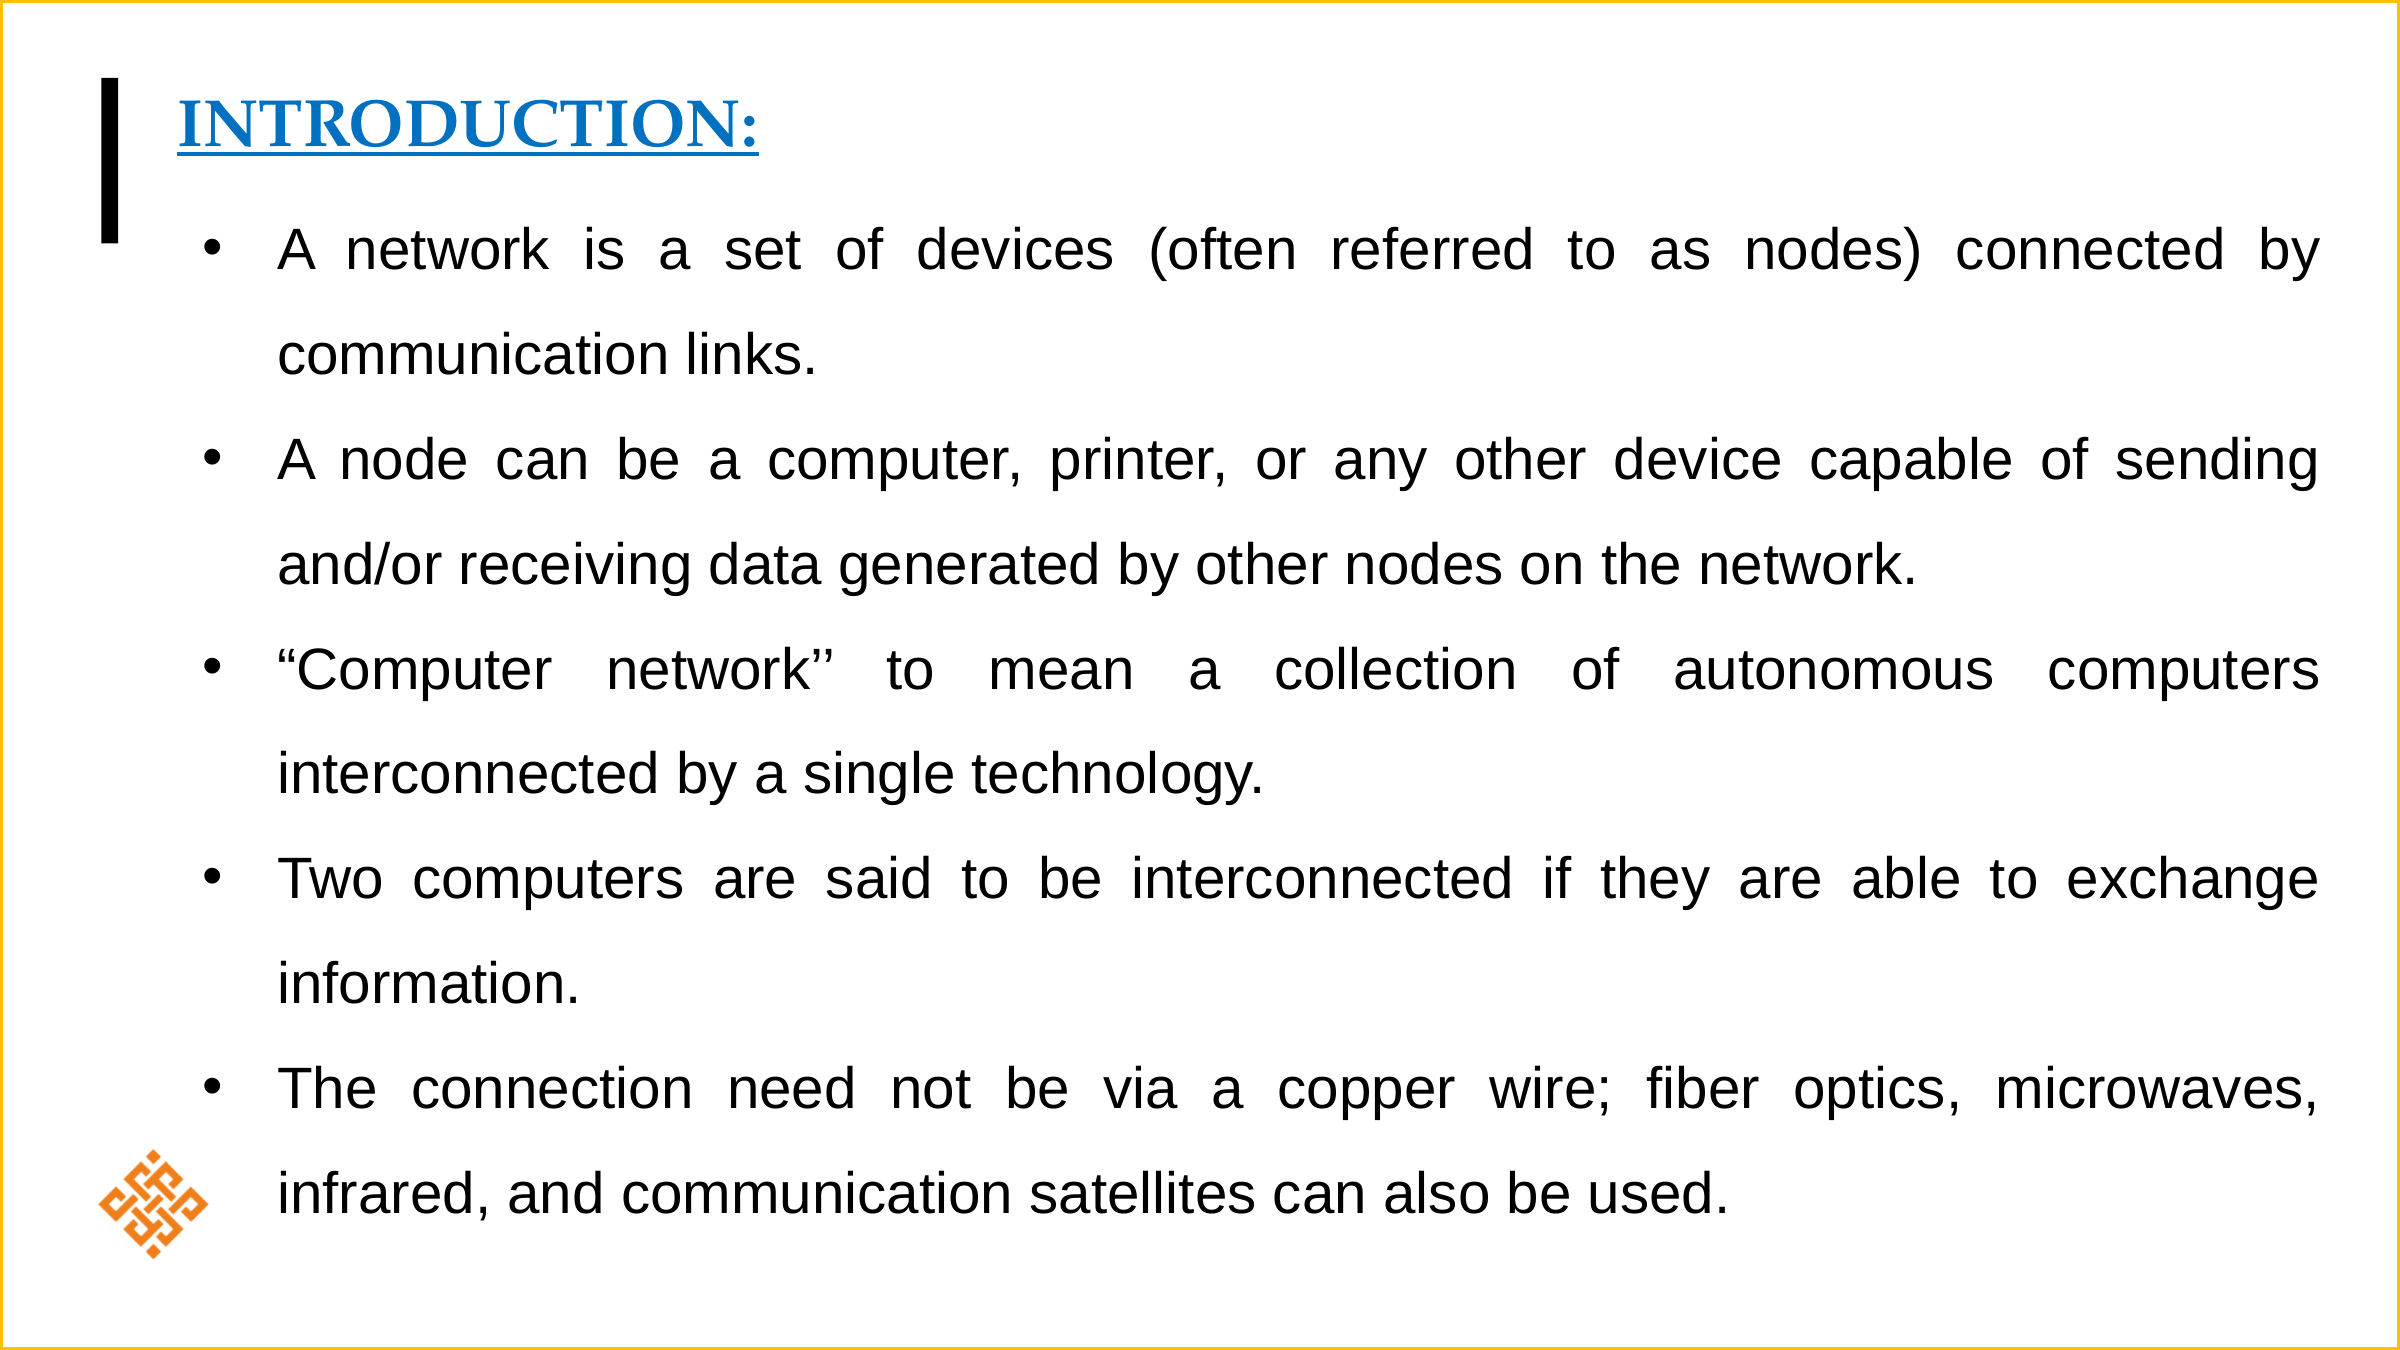

INTRODUCTION:
A network is a set of devices (often referred to as nodes) connected by communication links.
A node can be a computer, printer, or any other device capable of sending and/or receiving data generated by other nodes on the network.
“Computer network’’ to mean a collection of autonomous computers interconnected by a single technology.
Two computers are said to be interconnected if they are able to exchange information.
The connection need not be via a copper wire; fiber optics, microwaves, infrared, and communication satellites can also be used.